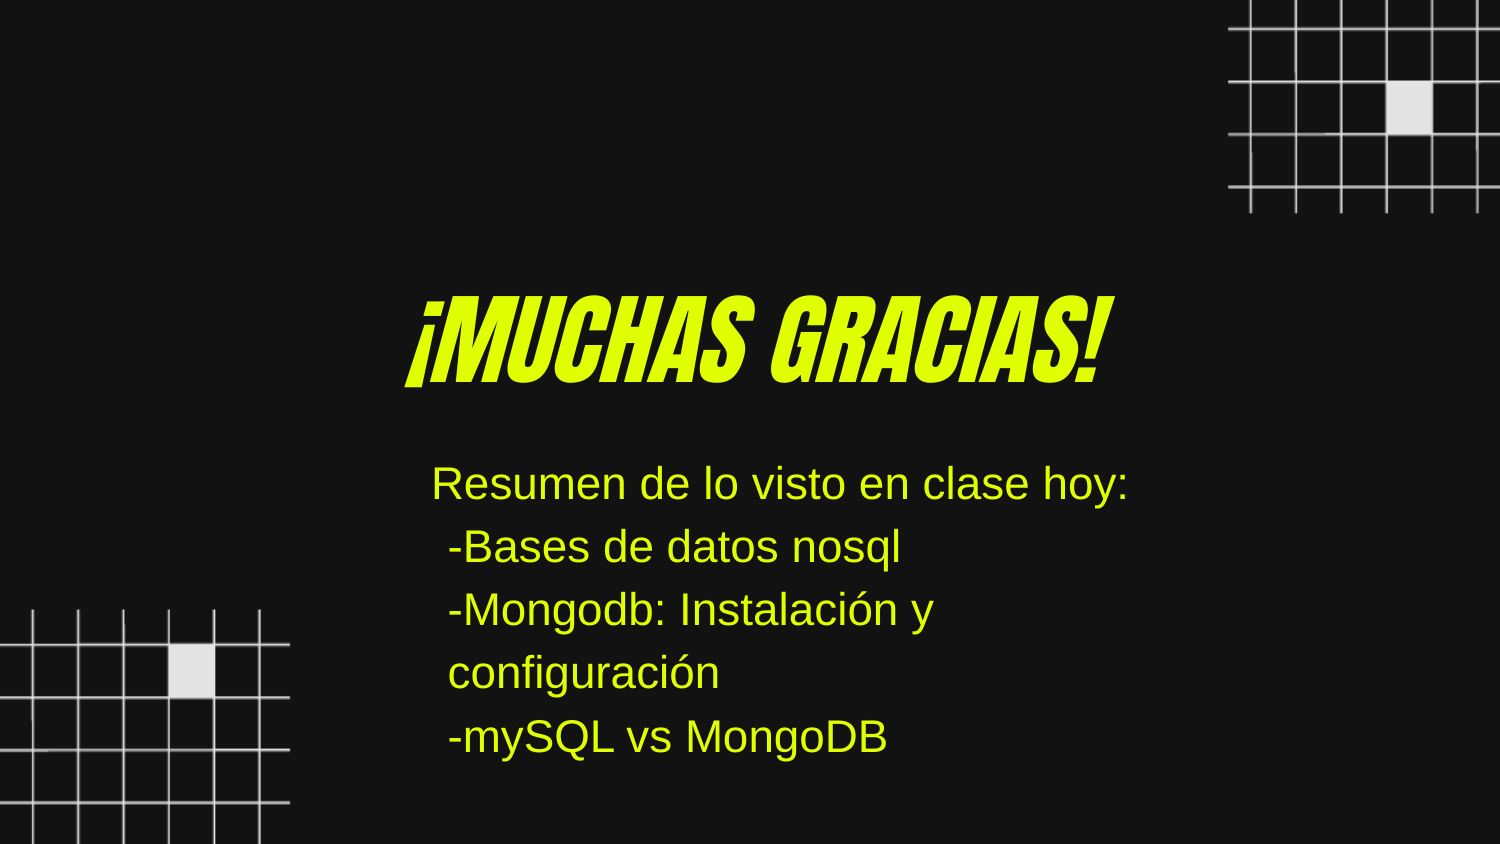

¡MUCHAS GRACIAS!
Resumen de lo visto en clase hoy:
-Bases de datos nosql
-Mongodb: Instalación y configuración
-mySQL vs MongoDB